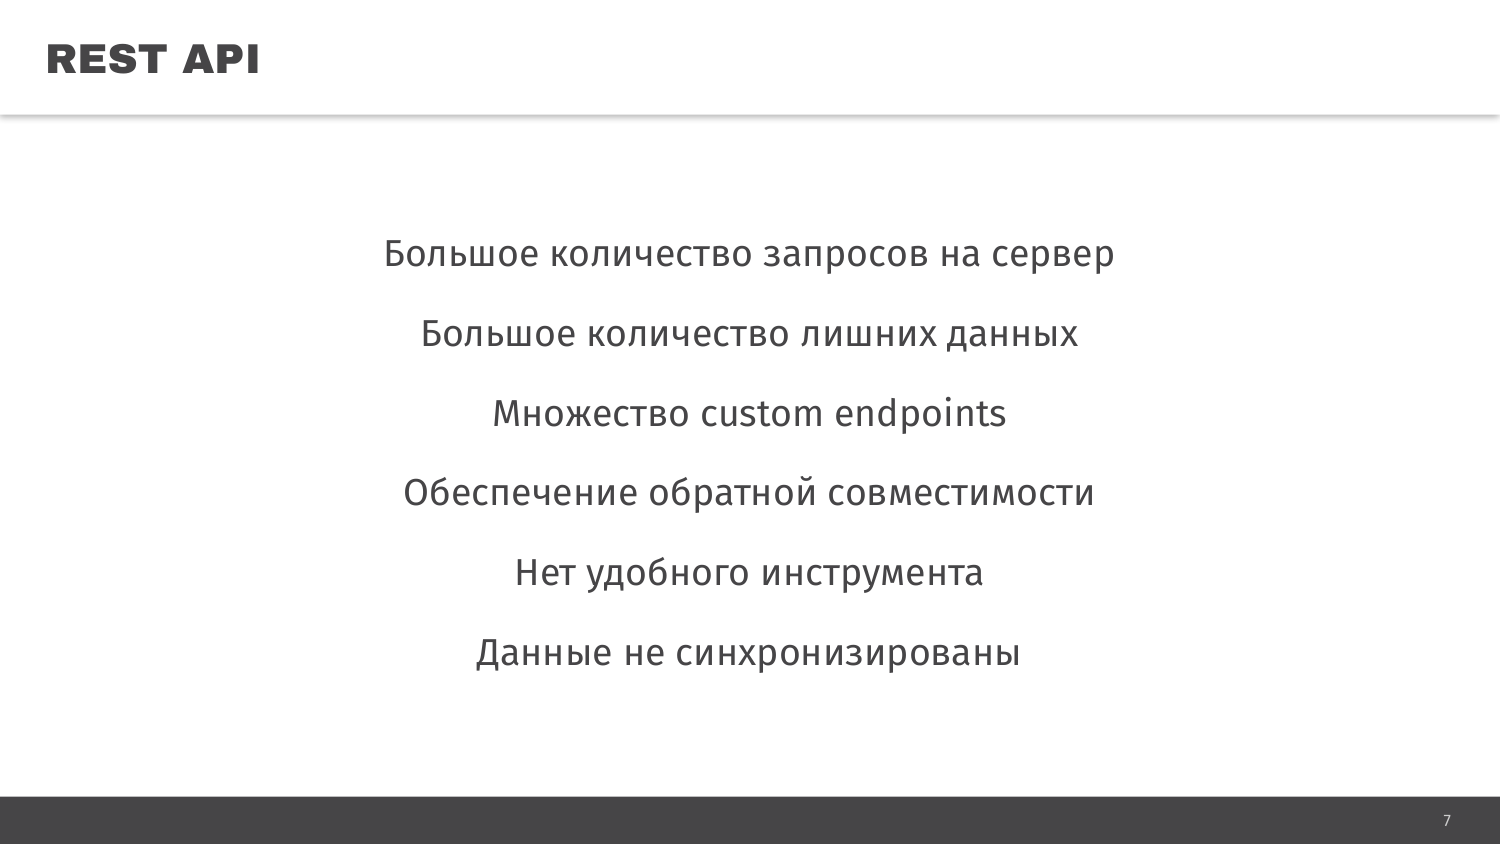

REST API
Большое количество запросов на сервер
Большое количество лишних данных
Множество custom endpoints
Обеспечение обратной совместимости
Нет удобного инструмента
Данные не синхронизированы